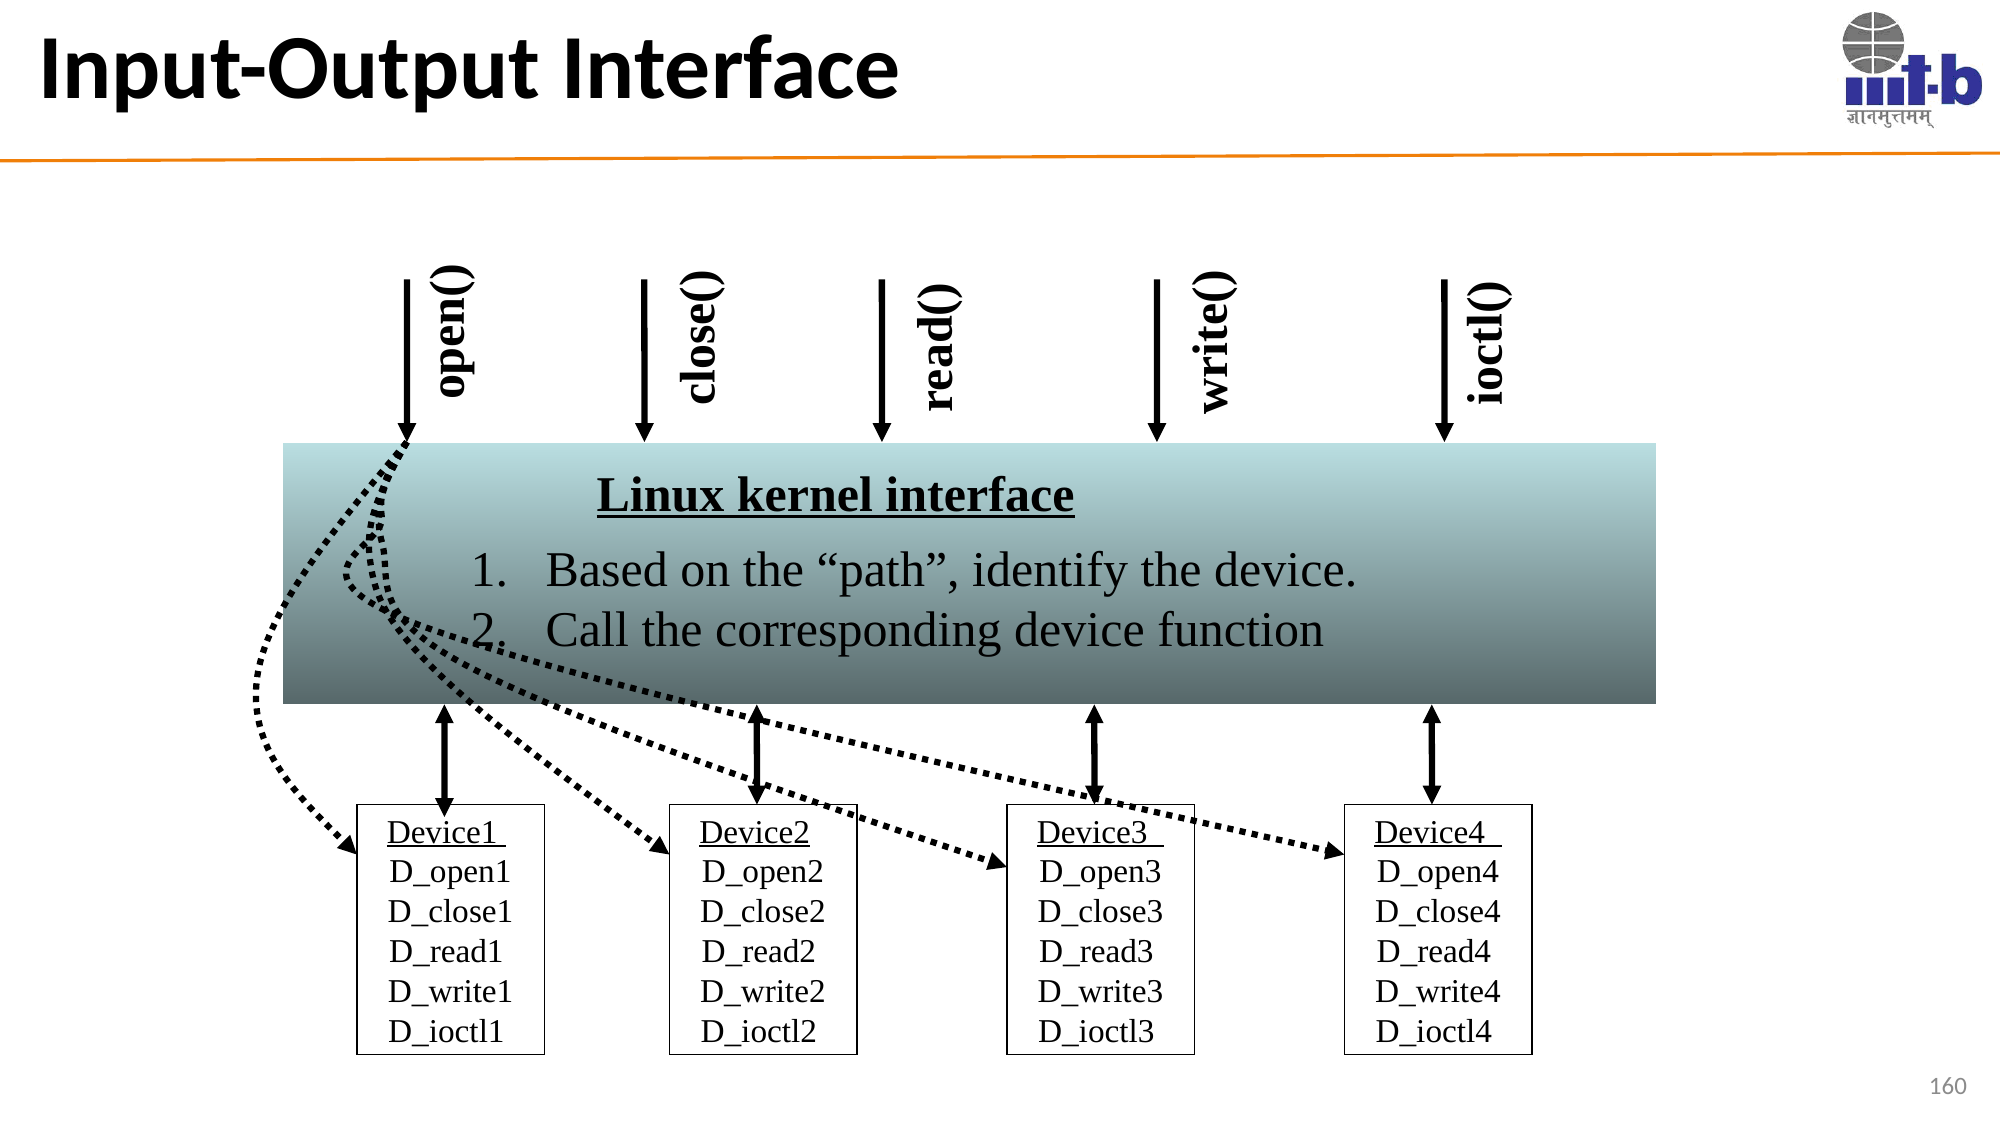

# Input-Output Interface

 open()
 close()
 write()
 ioctl()
 read()

Linux kernel interface
Based on the “path”, identify the device.
Call the corresponding device function

Device1
D_open1
D_close1
D_read1
D_write1
D_ioctl1
Device2
D_open2
D_close2
D_read2
D_write2
D_ioctl2
Device3
D_open3
D_close3
D_read3
D_write3
D_ioctl3
Device4
D_open4
D_close4
D_read4
D_write4
D_ioctl4

160